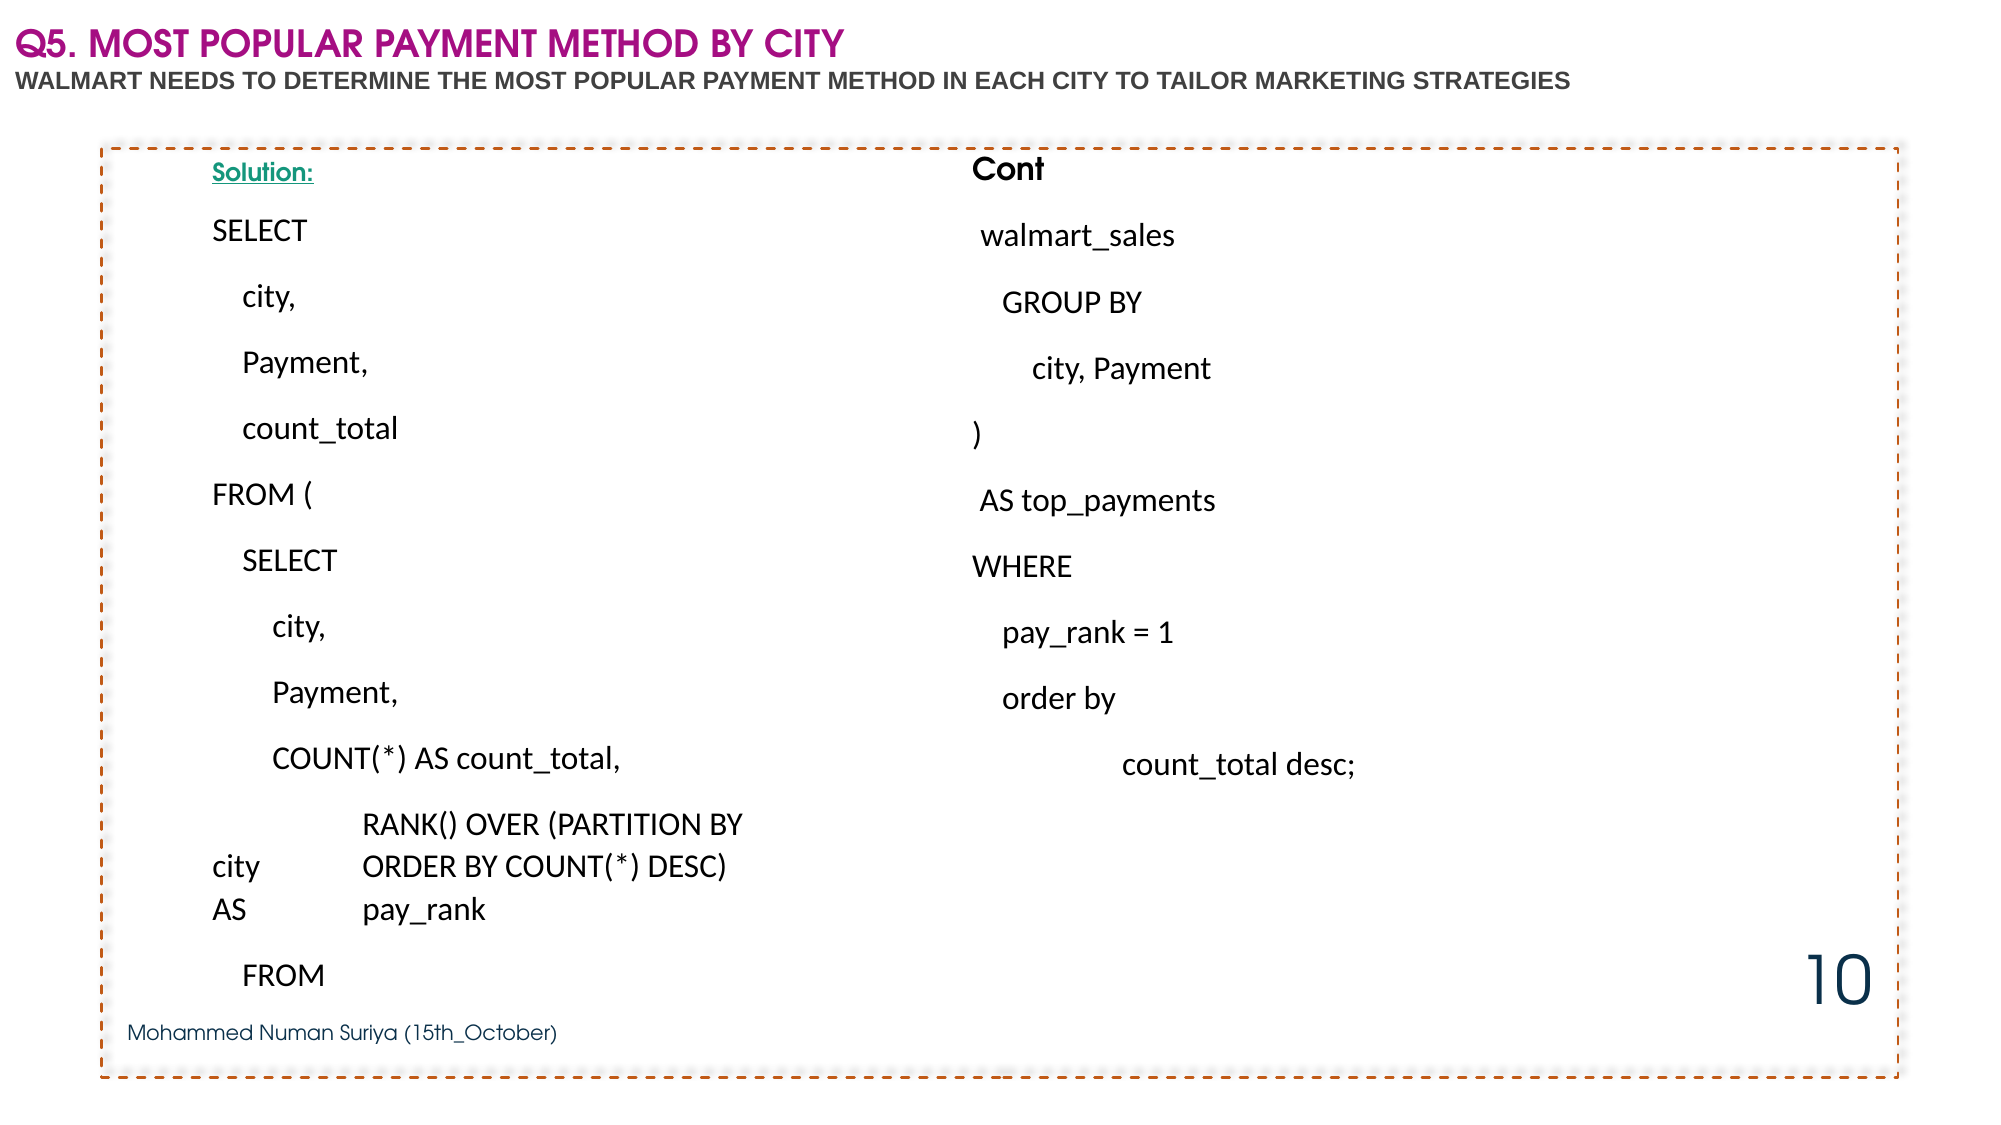

# Q5. Most Popular Payment Method By CITY Walmart NEEDS TO DETERMINE THE MOST POPULAR PAYMENT METHOD IN EACH CITY TO TAILOR MARKETING STRATEGIES
Solution:
SELECT
    city,
    Payment,
    count_total
FROM (
    SELECT
        city,
        Payment,
        COUNT(*) AS count_total,
	RANK() OVER (PARTITION BY city 	ORDER BY COUNT(*) DESC) AS 	pay_rank
    FROM

Cont
 walmart_sales
    GROUP BY
        city, Payment
)
 AS top_payments
WHERE
    pay_rank = 1
    order by
	count_total desc;

10
Mohammed Numan Suriya (15th_October)